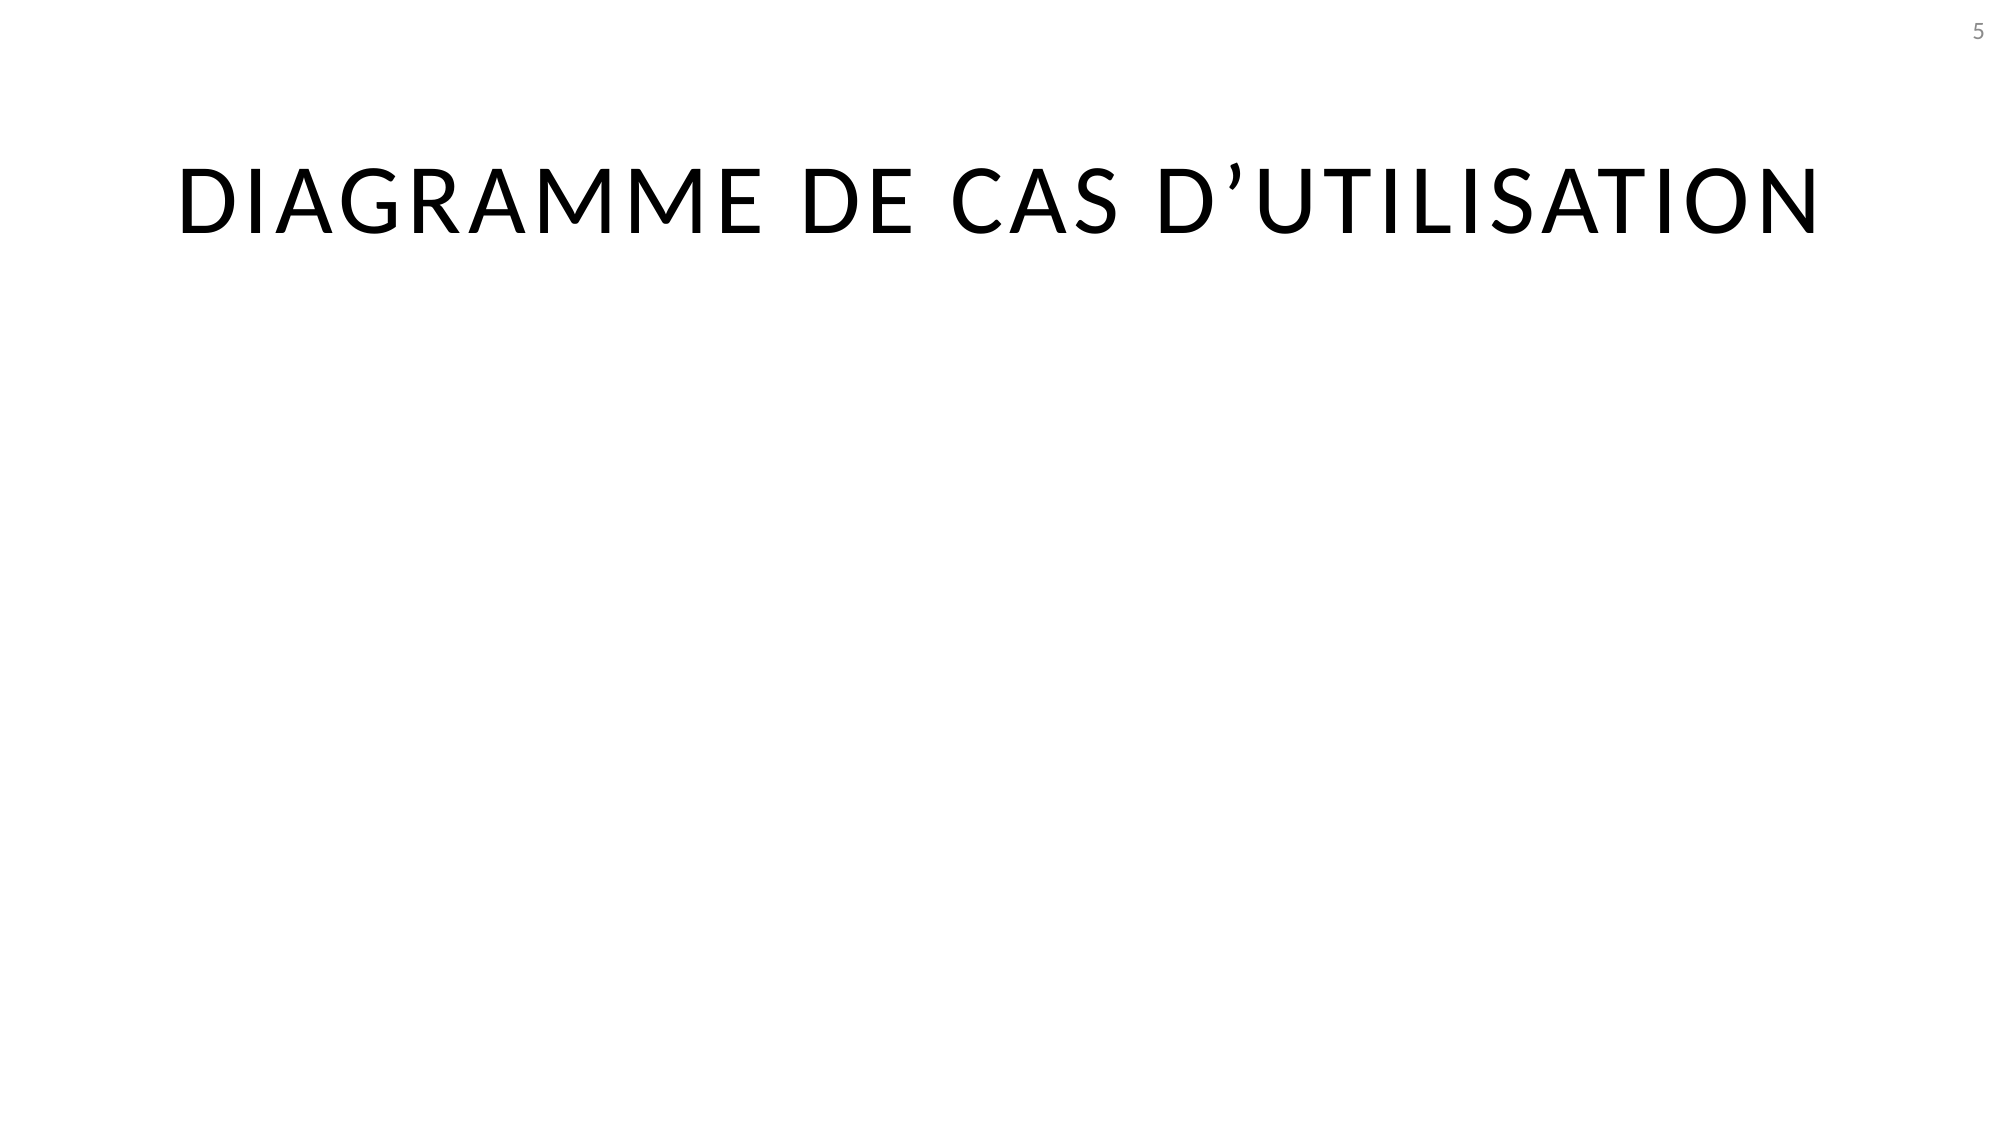

5
# Diagramme de cas d’utilisation

### Chart

| Category |
|---|